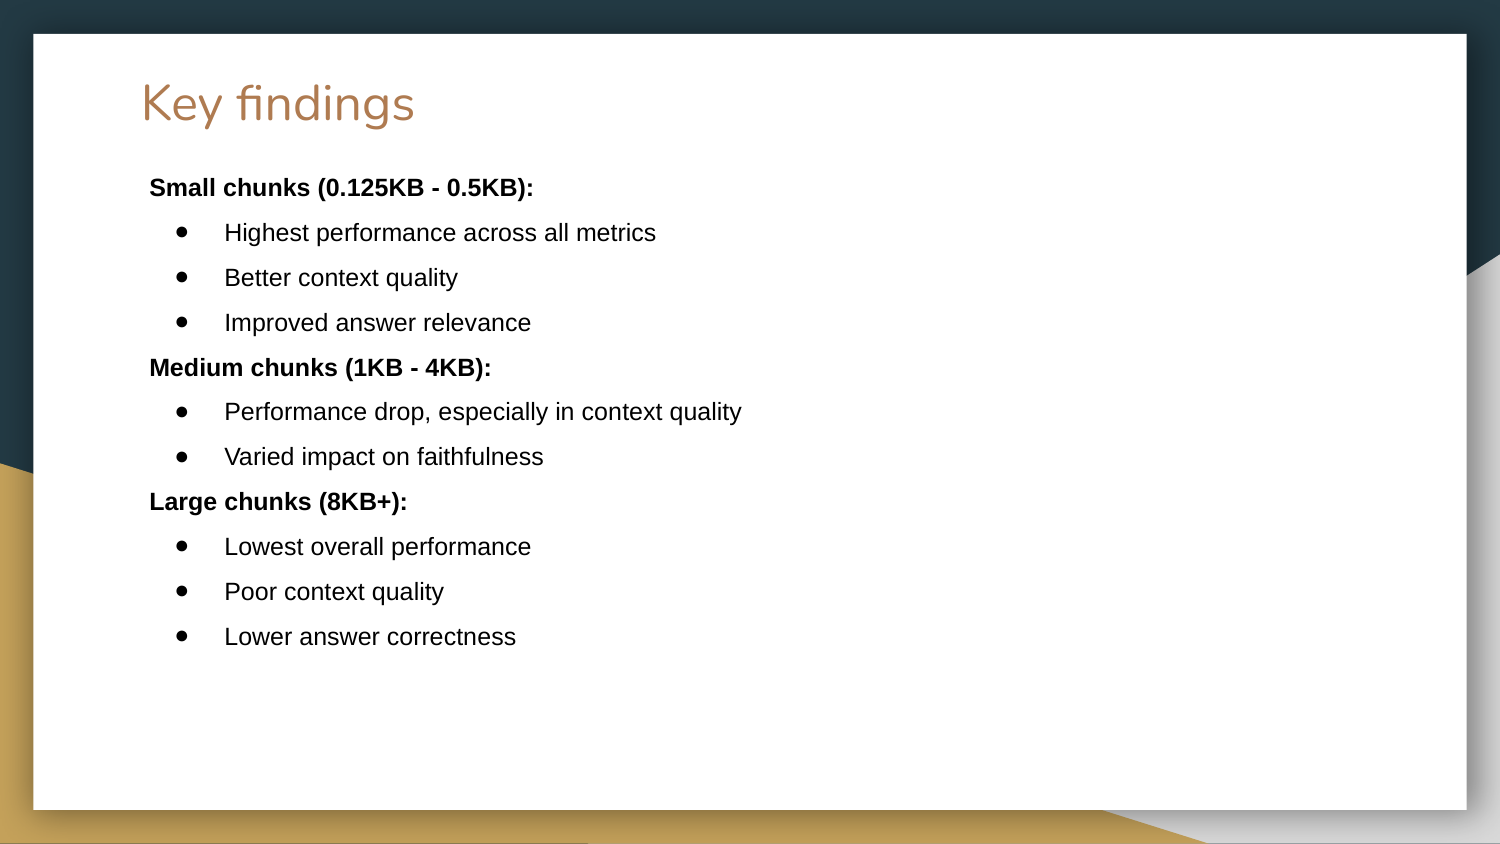

# Key findings
Small chunks (0.125KB - 0.5KB):
Highest performance across all metrics
Better context quality
Improved answer relevance
Medium chunks (1KB - 4KB):
Performance drop, especially in context quality
Varied impact on faithfulness
Large chunks (8KB+):
Lowest overall performance
Poor context quality
Lower answer correctness